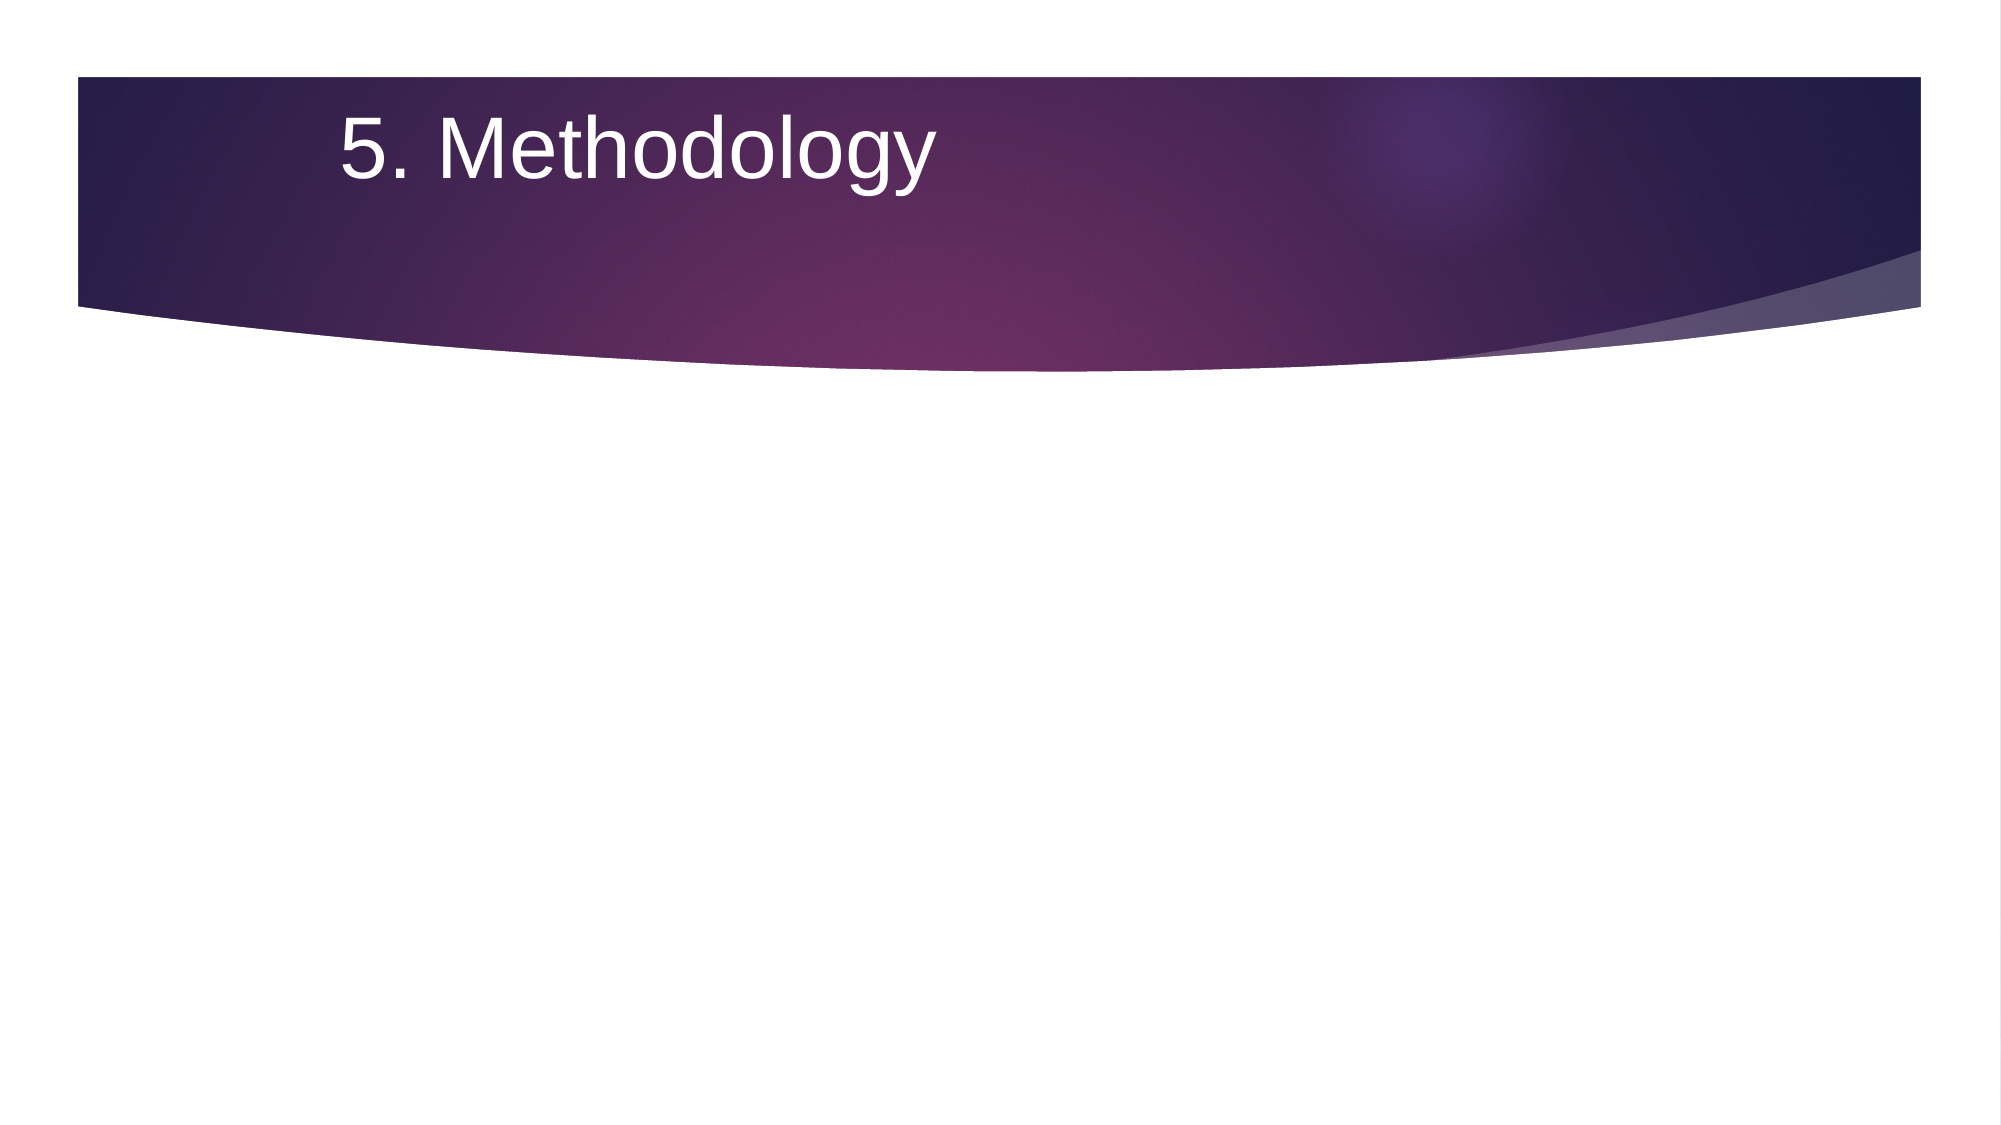

# 5. Methodology
So, in our proposed methodology, face recognition is achieved using Deep Learning sub-field that is Convolutional Neural Network (CNN).

The system is tested with a dataset generated with 50 images of 10 people each, where we train our model with 45 images using learning algorithms and the model will be able to recognize the other 5 images of each person.